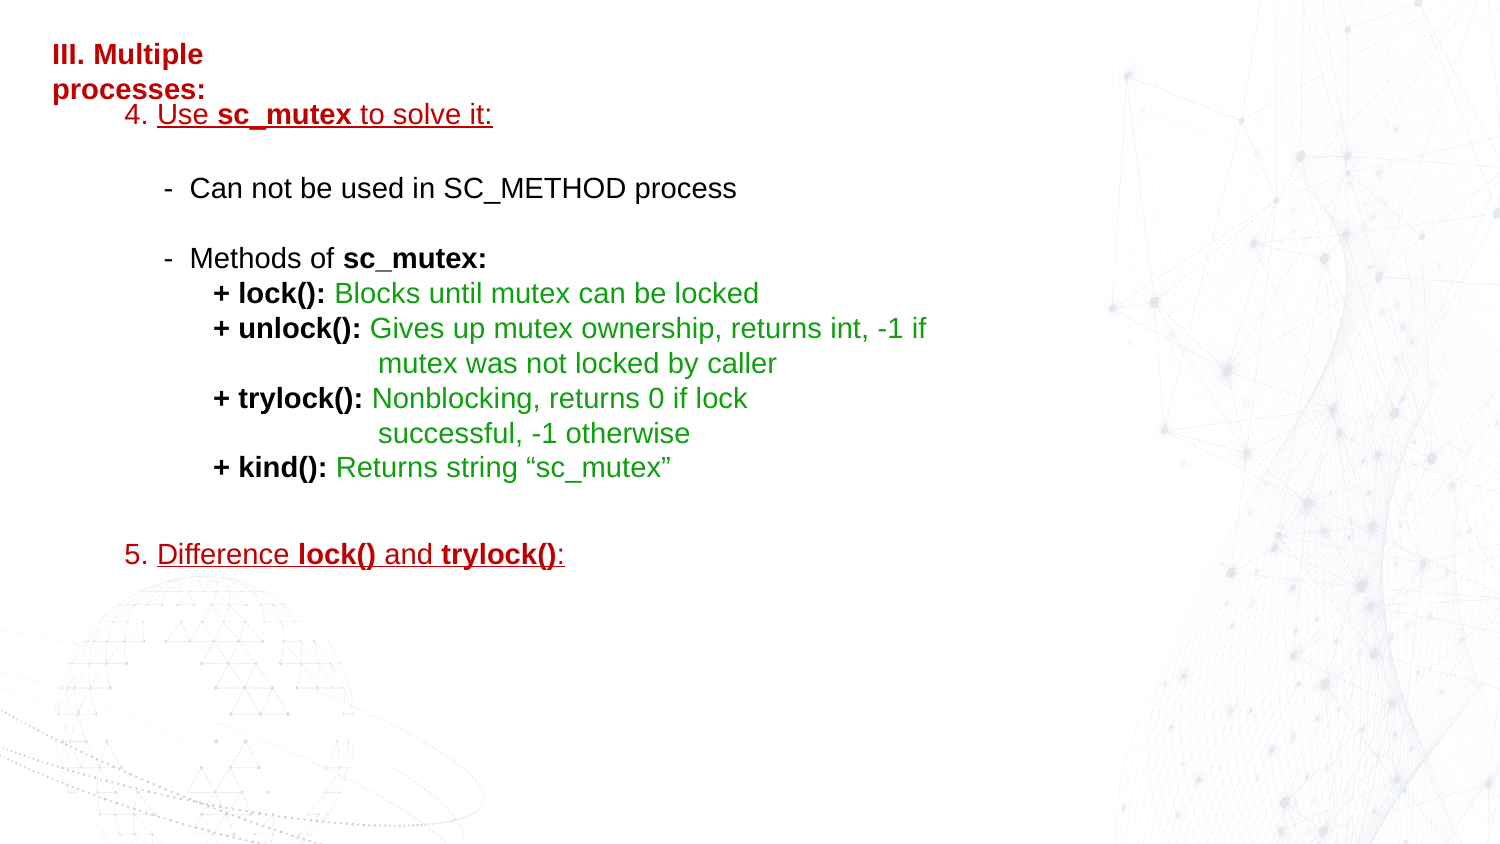

III. Multiple processes:
4. Use sc_mutex to solve it:
-  Can not be used in SC_METHOD process

-  Methods of sc_mutex:
      + lock(): Blocks until mutex can be locked
      + unlock(): Gives up mutex ownership, returns int, -1 if
                          mutex was not locked by caller
      + trylock(): Nonblocking, returns 0 if lock
                          successful, -1 otherwise
      + kind(): Returns string “sc_mutex”
5. Difference lock() and trylock():